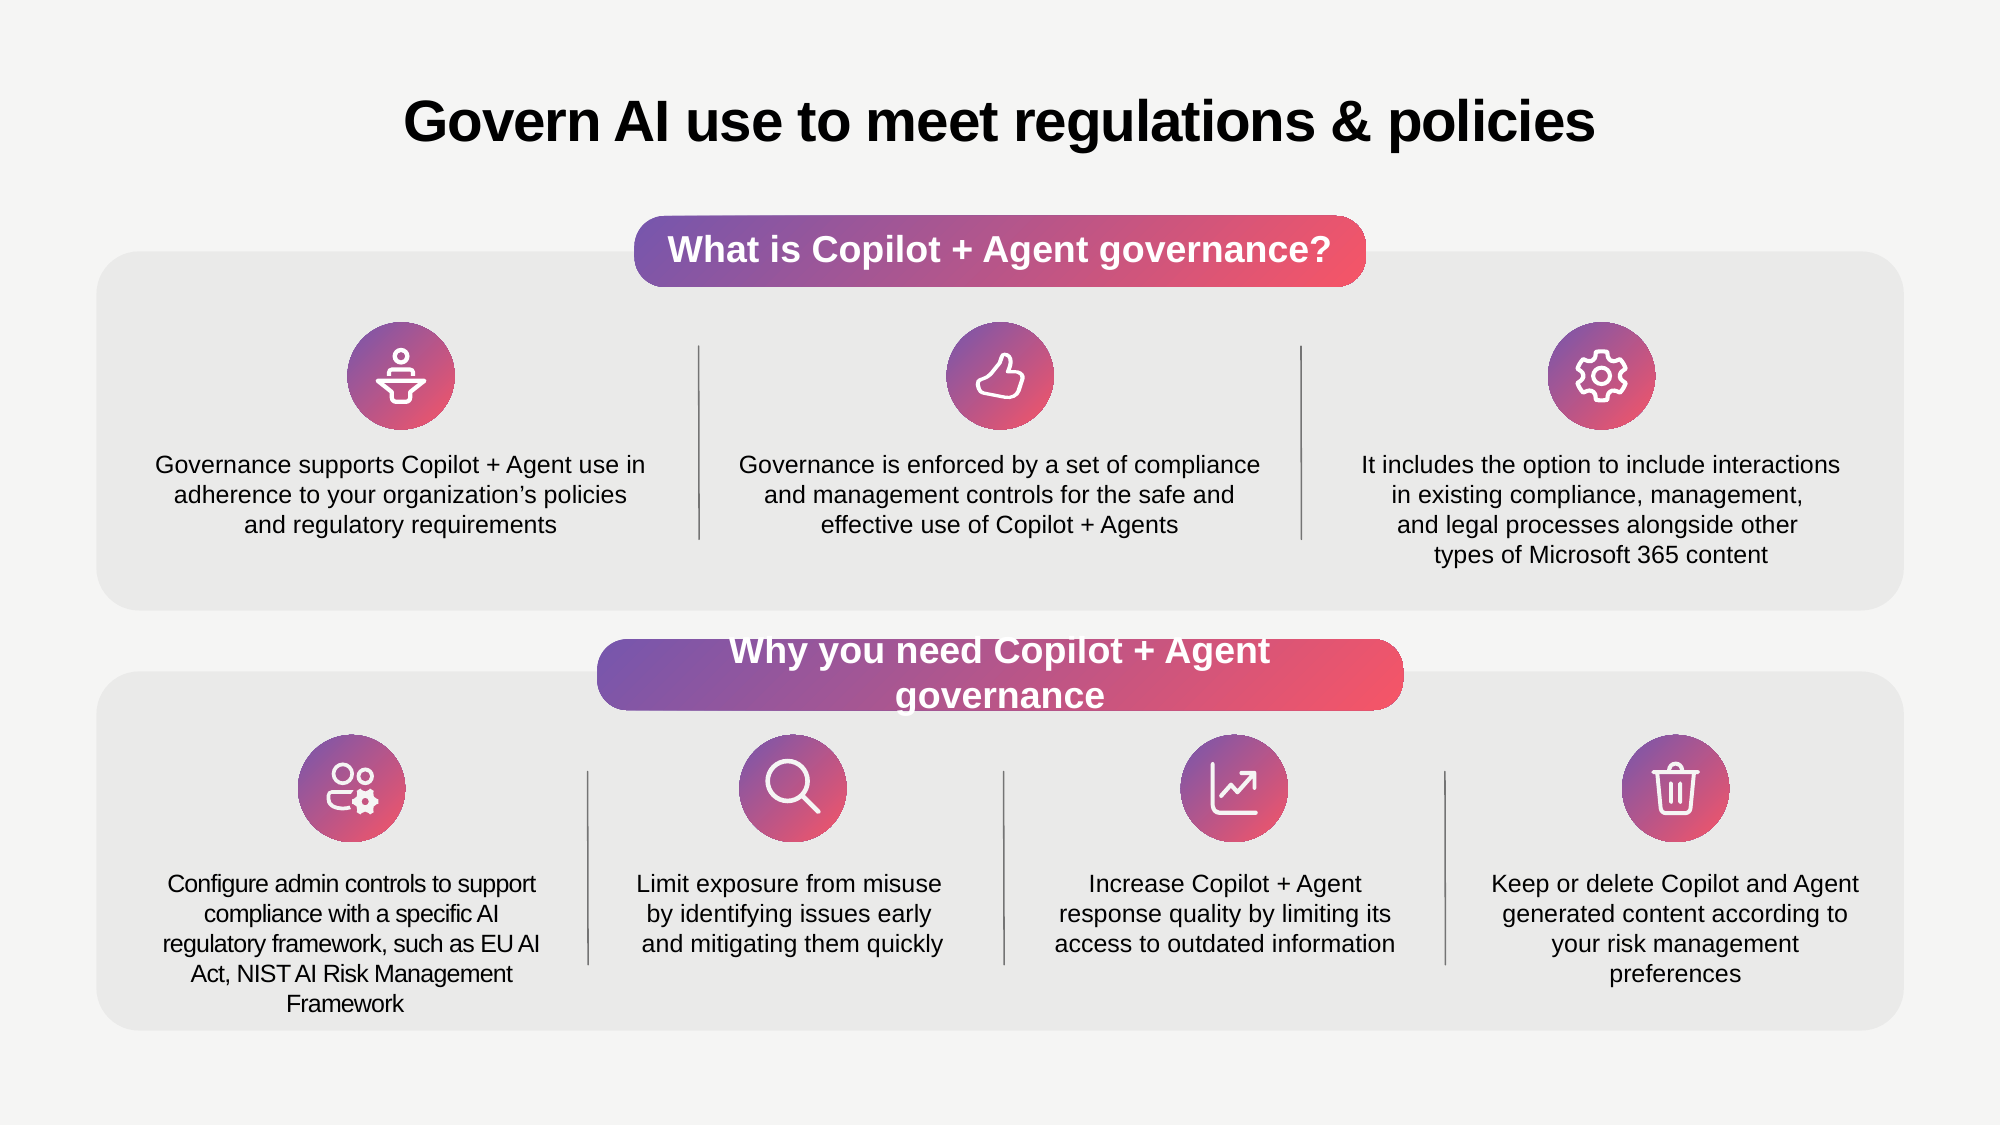

# Govern AI use to meet regulations & policies
What is Copilot + Agent governance?

Governance supports Copilot + Agent use in adherence to your organization’s policies and regulatory requirements
Governance is enforced by a set of compliance and management controls for the safe and effective use of Copilot + Agents
It includes the option to include interactions in existing compliance, management,
and legal processes alongside other
types of Microsoft 365 content
Why you need Copilot + Agent governance

Configure admin controls to support compliance with a specific AI regulatory framework, such as EU AI Act, NIST AI Risk Management Framework
Limit exposure from misuse
by identifying issues early
and mitigating them quickly
Increase Copilot + Agent response quality by limiting its access to outdated information
Keep or delete Copilot and Agent generated content according to your risk management preferences